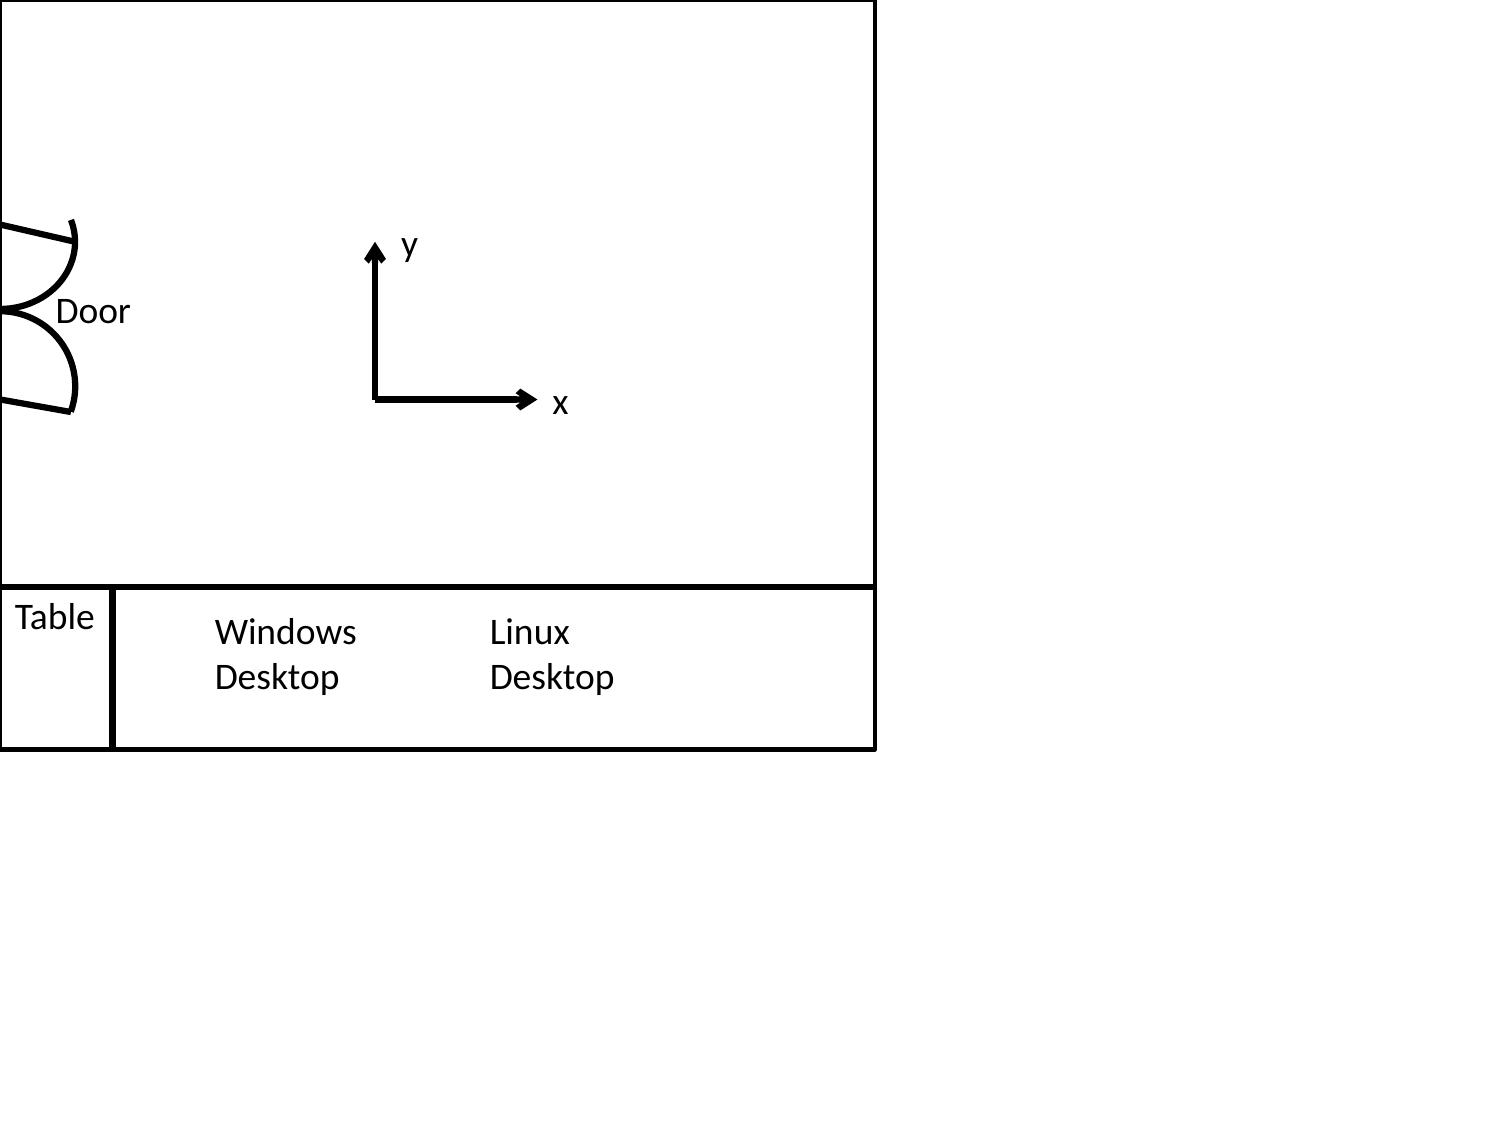

y
Door

x
Table
Windows Desktop
Linux Desktop